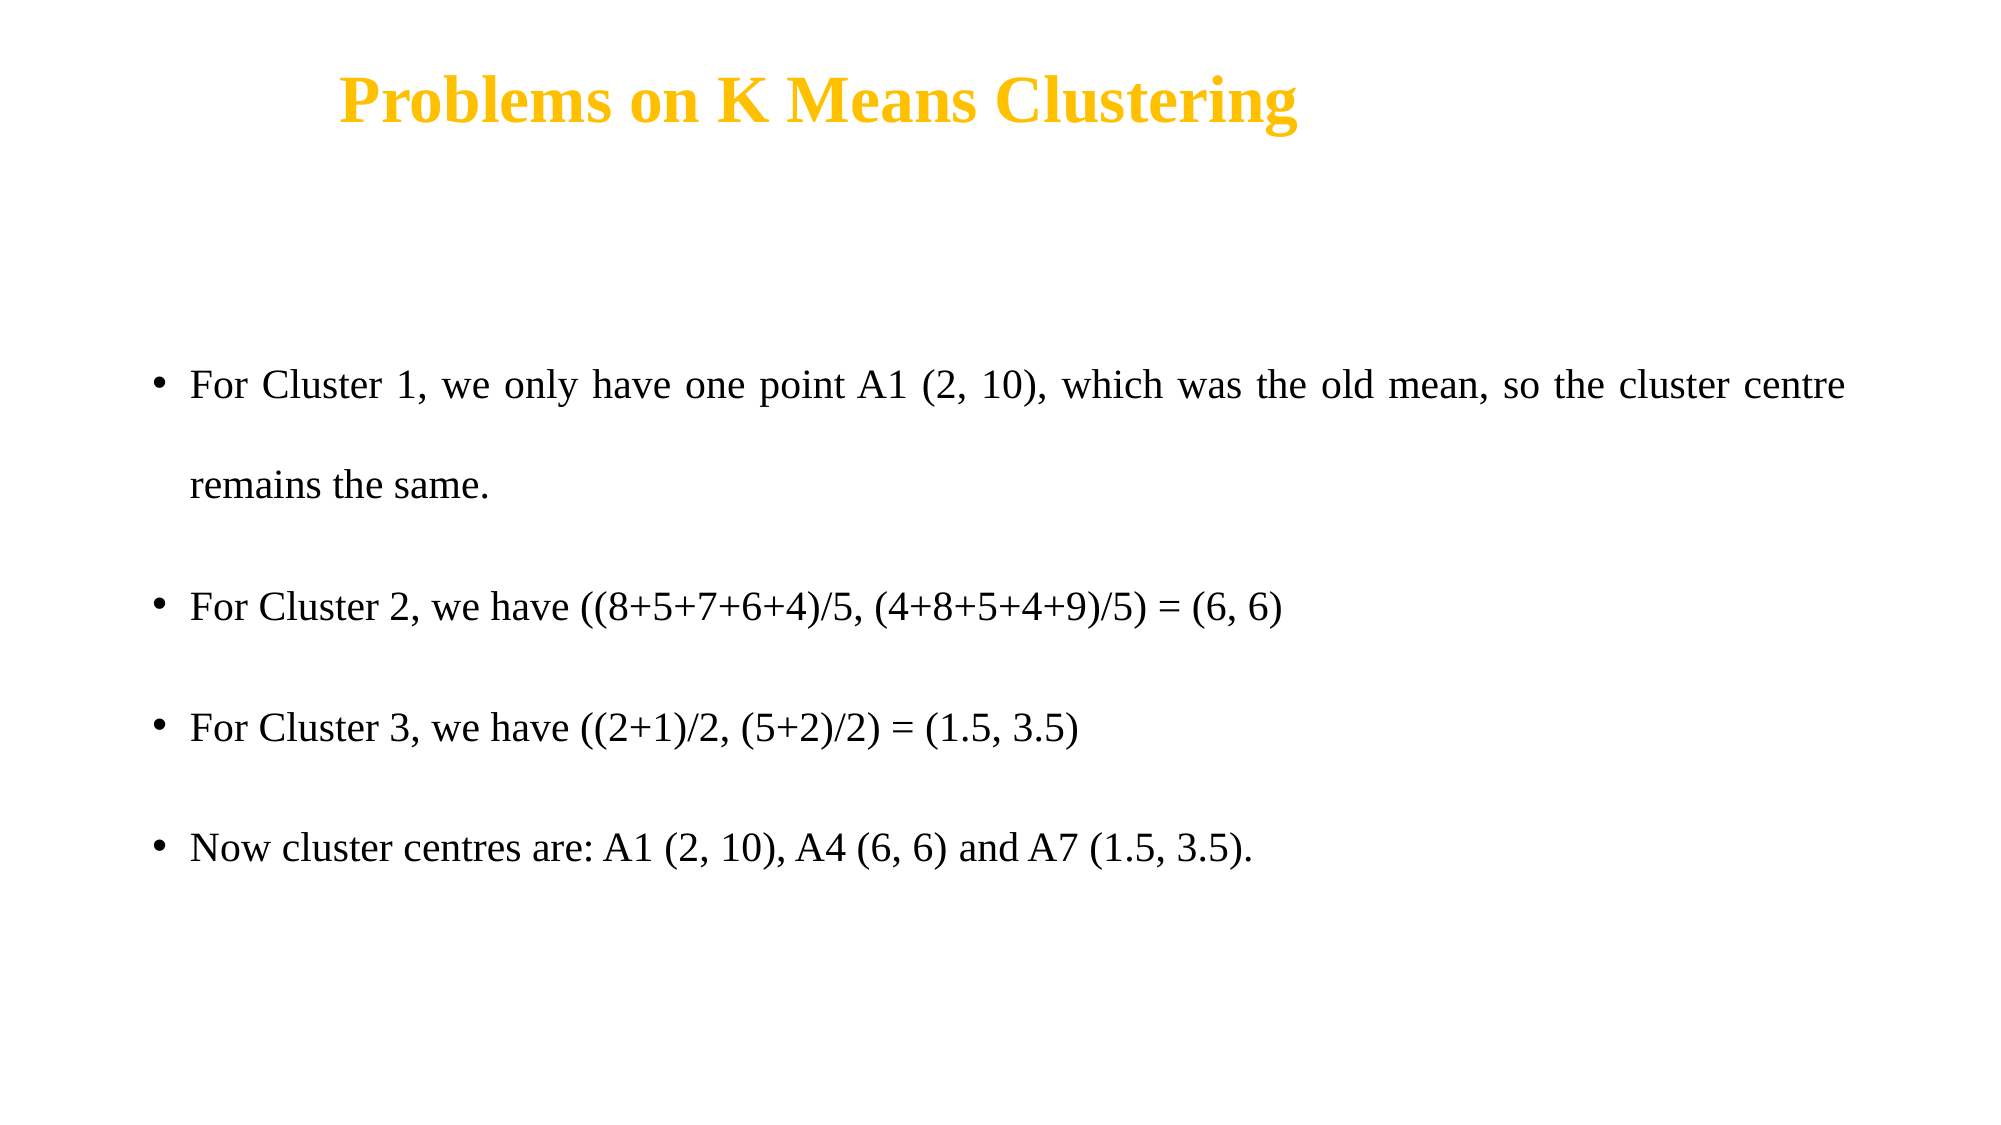

# Problems on K Means Clustering
For Cluster 1, we only have one point A1 (2, 10), which was the old mean, so the cluster centre remains the same.
For Cluster 2, we have ((8+5+7+6+4)/5, (4+8+5+4+9)/5) = (6, 6)
For Cluster 3, we have ((2+1)/2, (5+2)/2) = (1.5, 3.5)
Now cluster centres are: A1 (2, 10), A4 (6, 6) and A7 (1.5, 3.5).